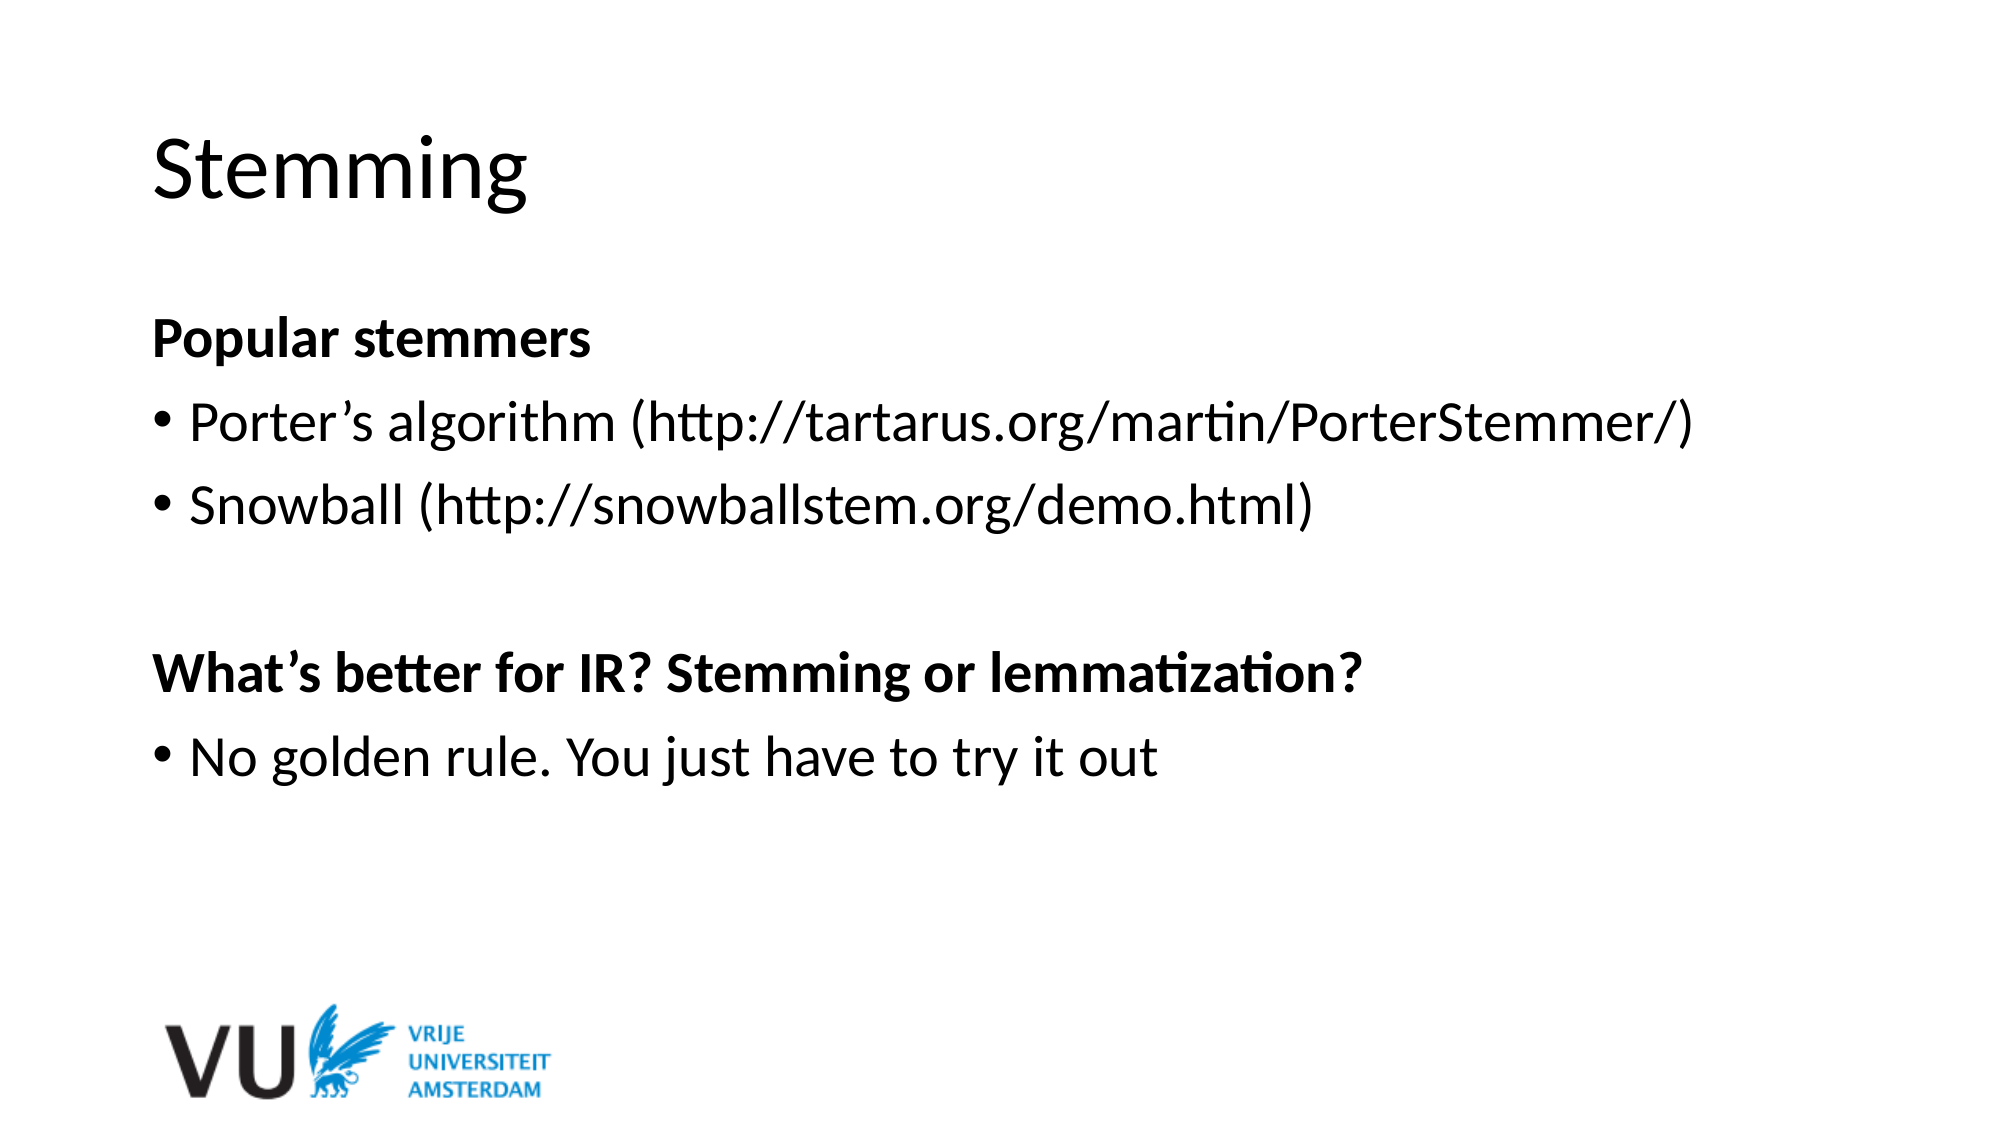

# Stemming
Popular stemmers
Porter’s algorithm (http://tartarus.org/martin/PorterStemmer/)
Snowball (http://snowballstem.org/demo.html)

What’s better for IR? Stemming or lemmatization?
No golden rule. You just have to try it out